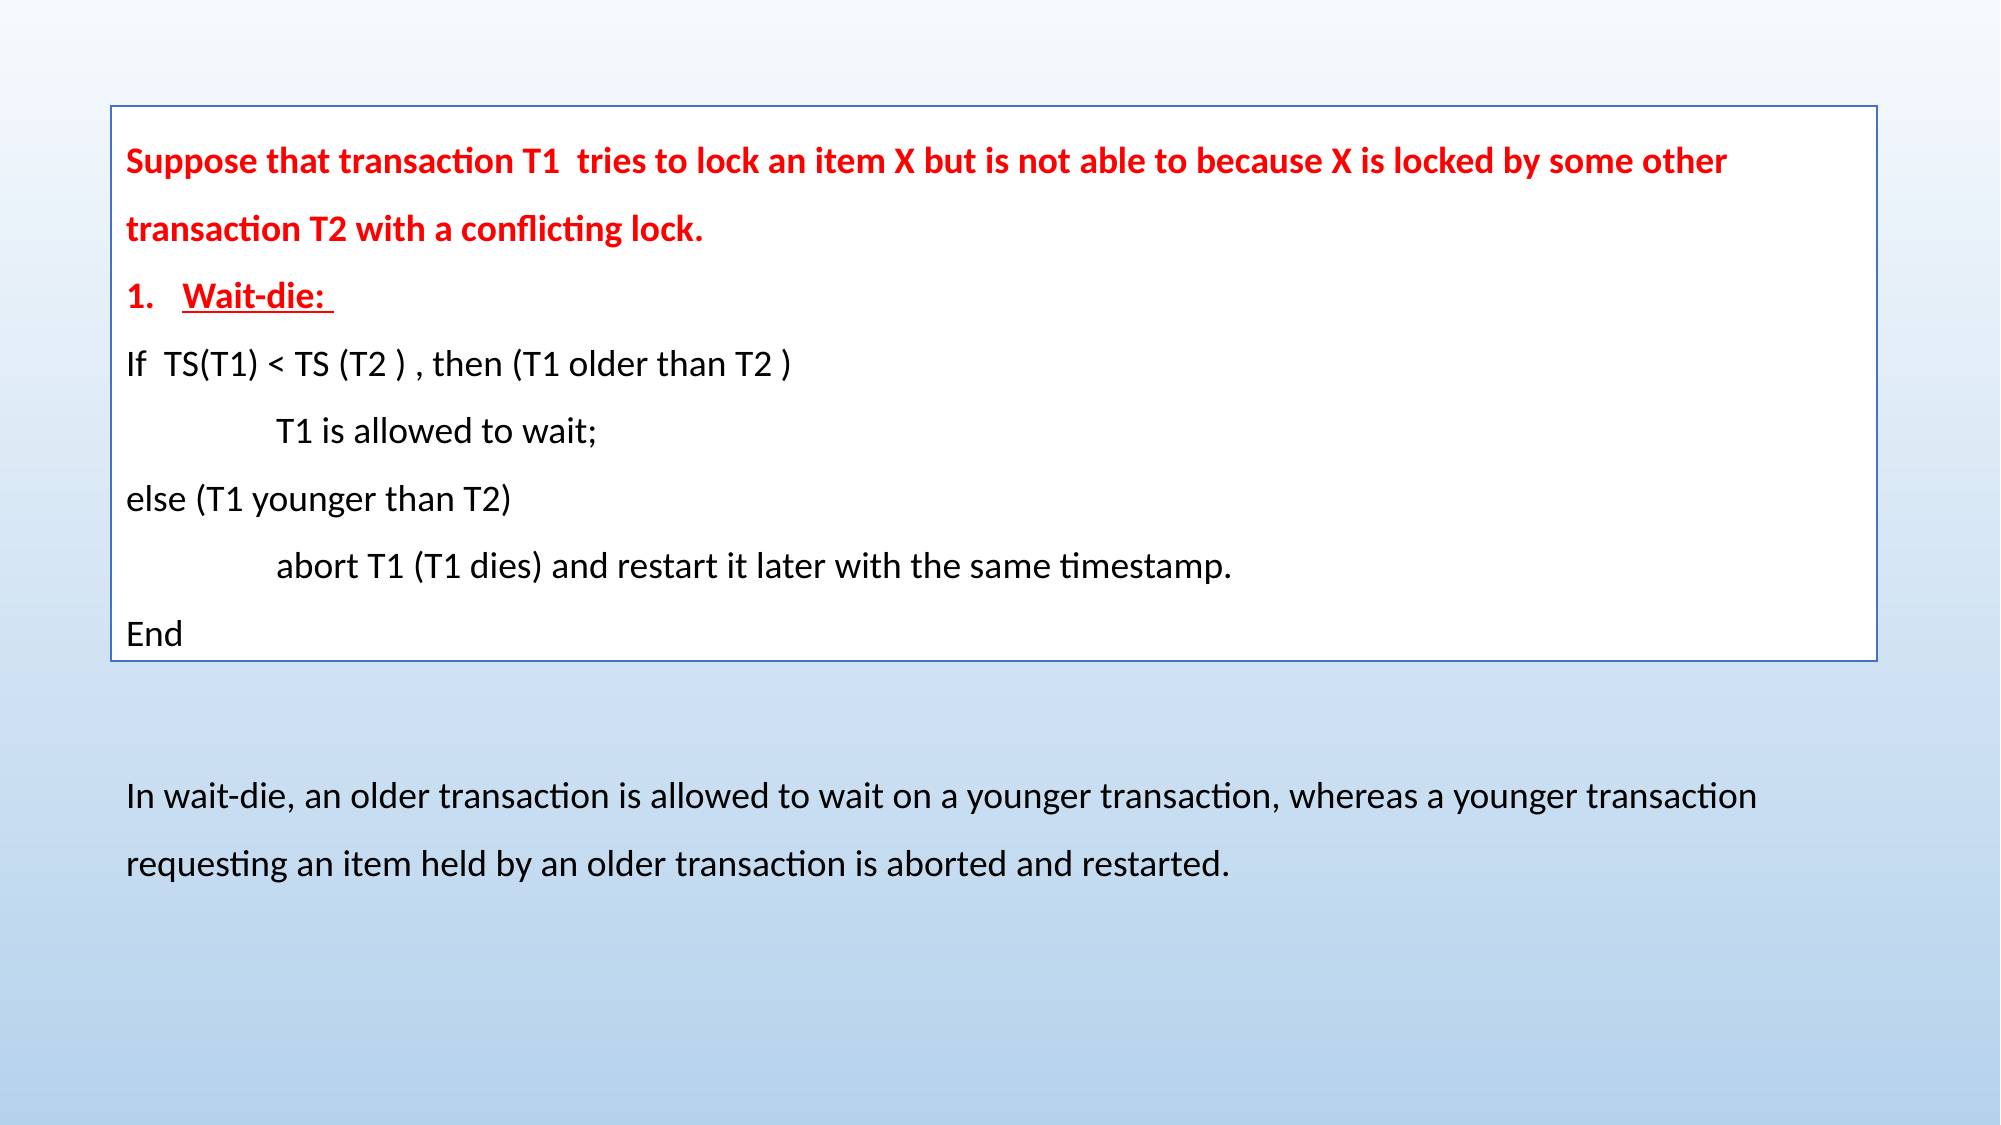

Suppose that transaction T1  tries to lock an item X but is not able to because X is locked by some other transaction T2 with a conflicting lock.
Wait-die:
If  TS(T1) < TS (T2 ) , then (T1 older than T2 )
 	T1 is allowed to wait;
else (T1 younger than T2)
	abort T1 (T1 dies) and restart it later with the same timestamp.
End
In wait-die, an older transaction is allowed to wait on a younger transaction, whereas a younger transaction requesting an item held by an older transaction is aborted and restarted.